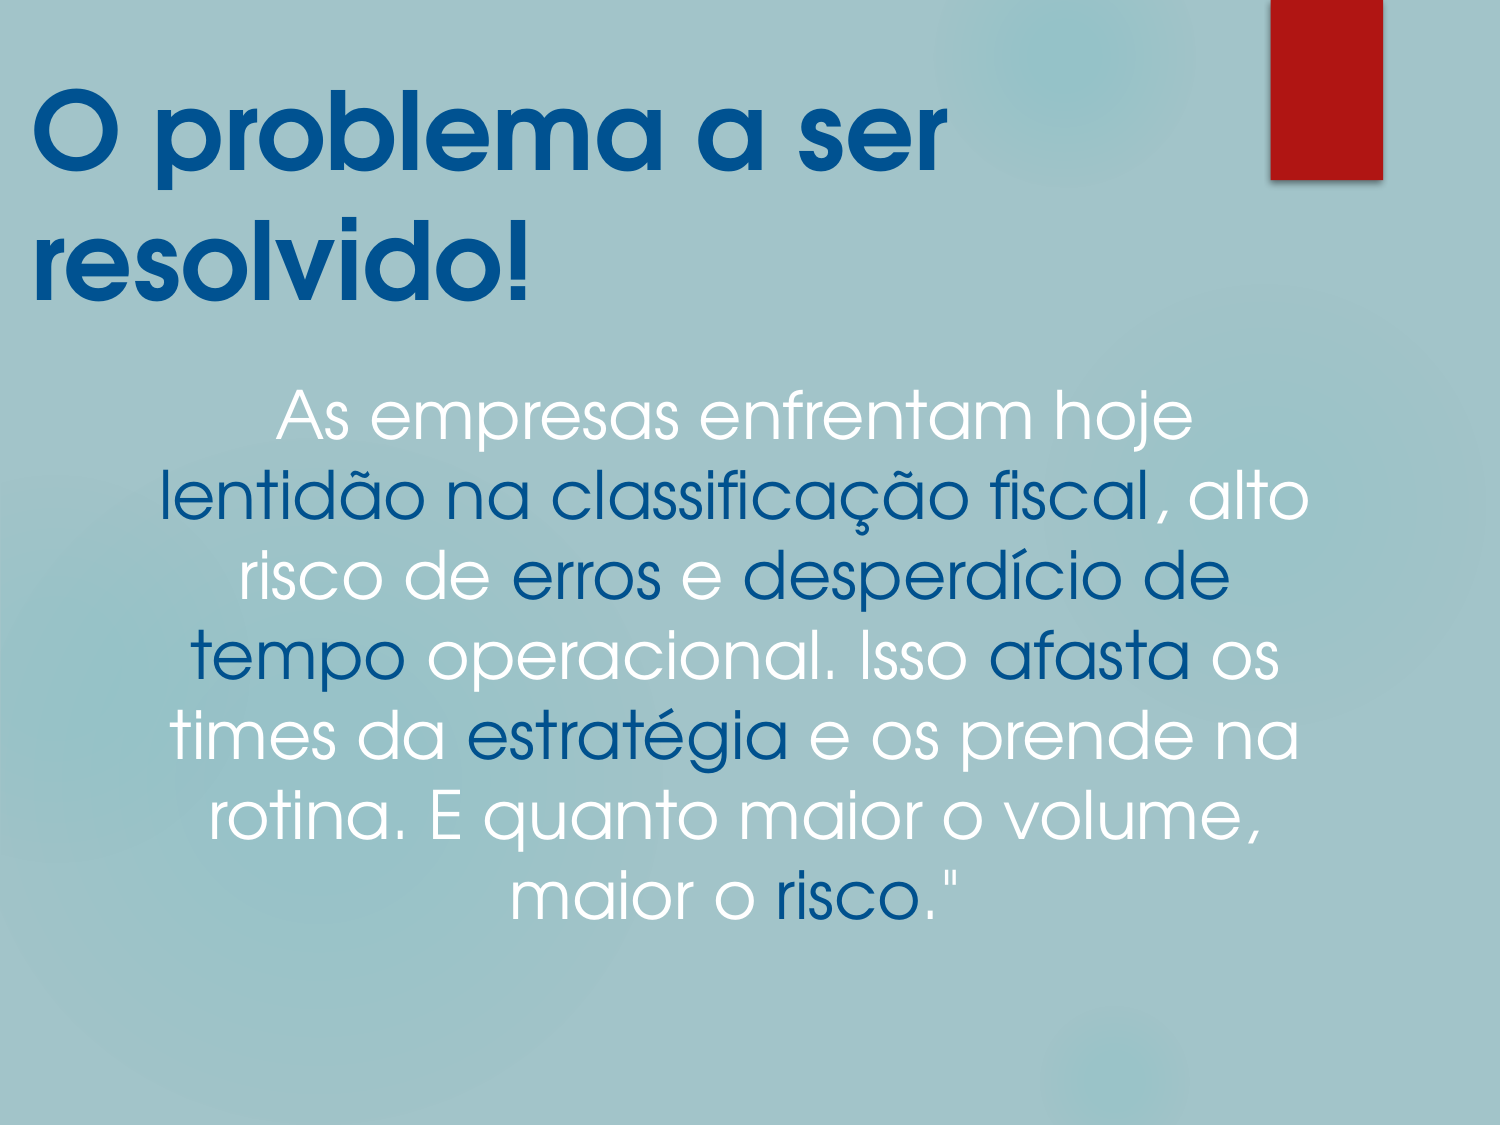

# O problema a ser resolvido!
As empresas enfrentam hoje lentidão na classificação fiscal, alto risco de erros e desperdício de tempo operacional. Isso afasta os times da estratégia e os prende na rotina. E quanto maior o volume, maior o risco."